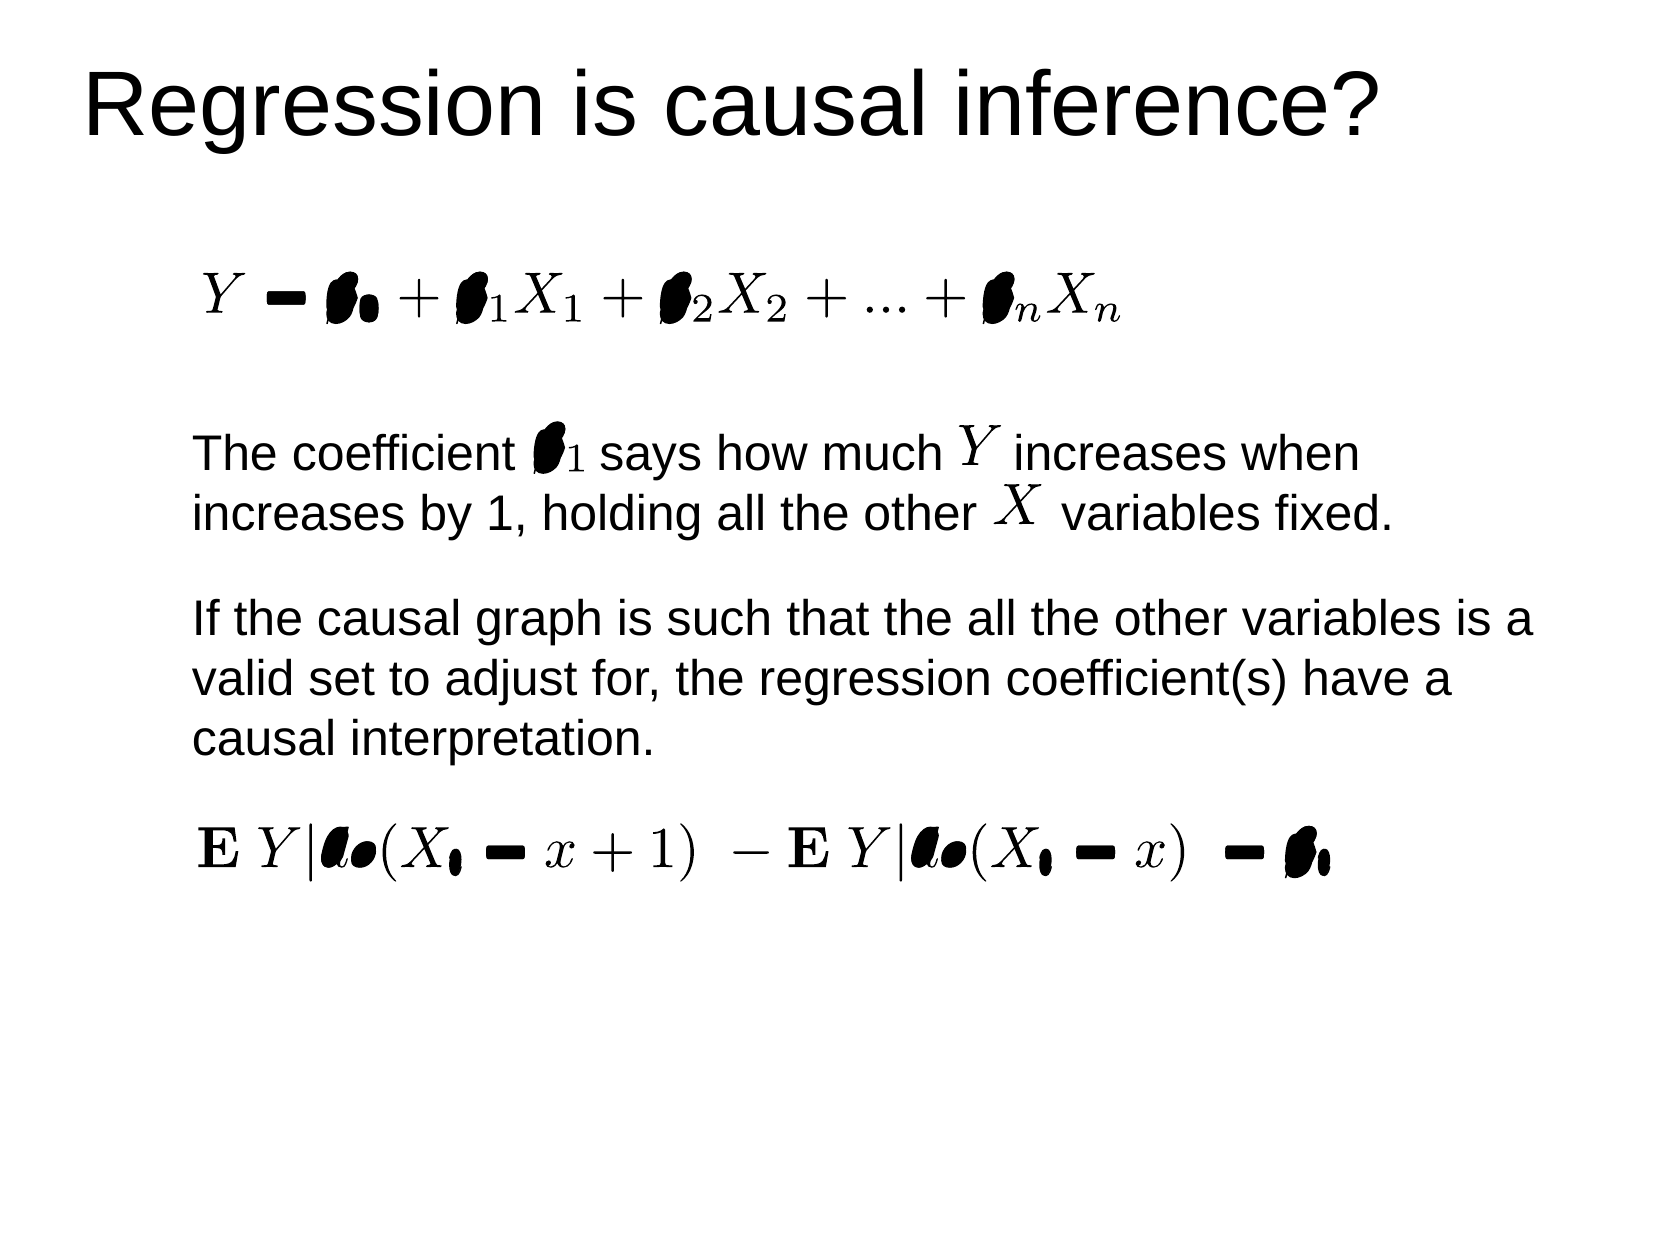

Regression is causal inference?

The coefficient      says how much     increases when     increases by 1, holding all the other      variables fixed.

If the causal graph is such that the all the other variables is a valid set to adjust for, the regression coefficient(s) have a causal interpretation.